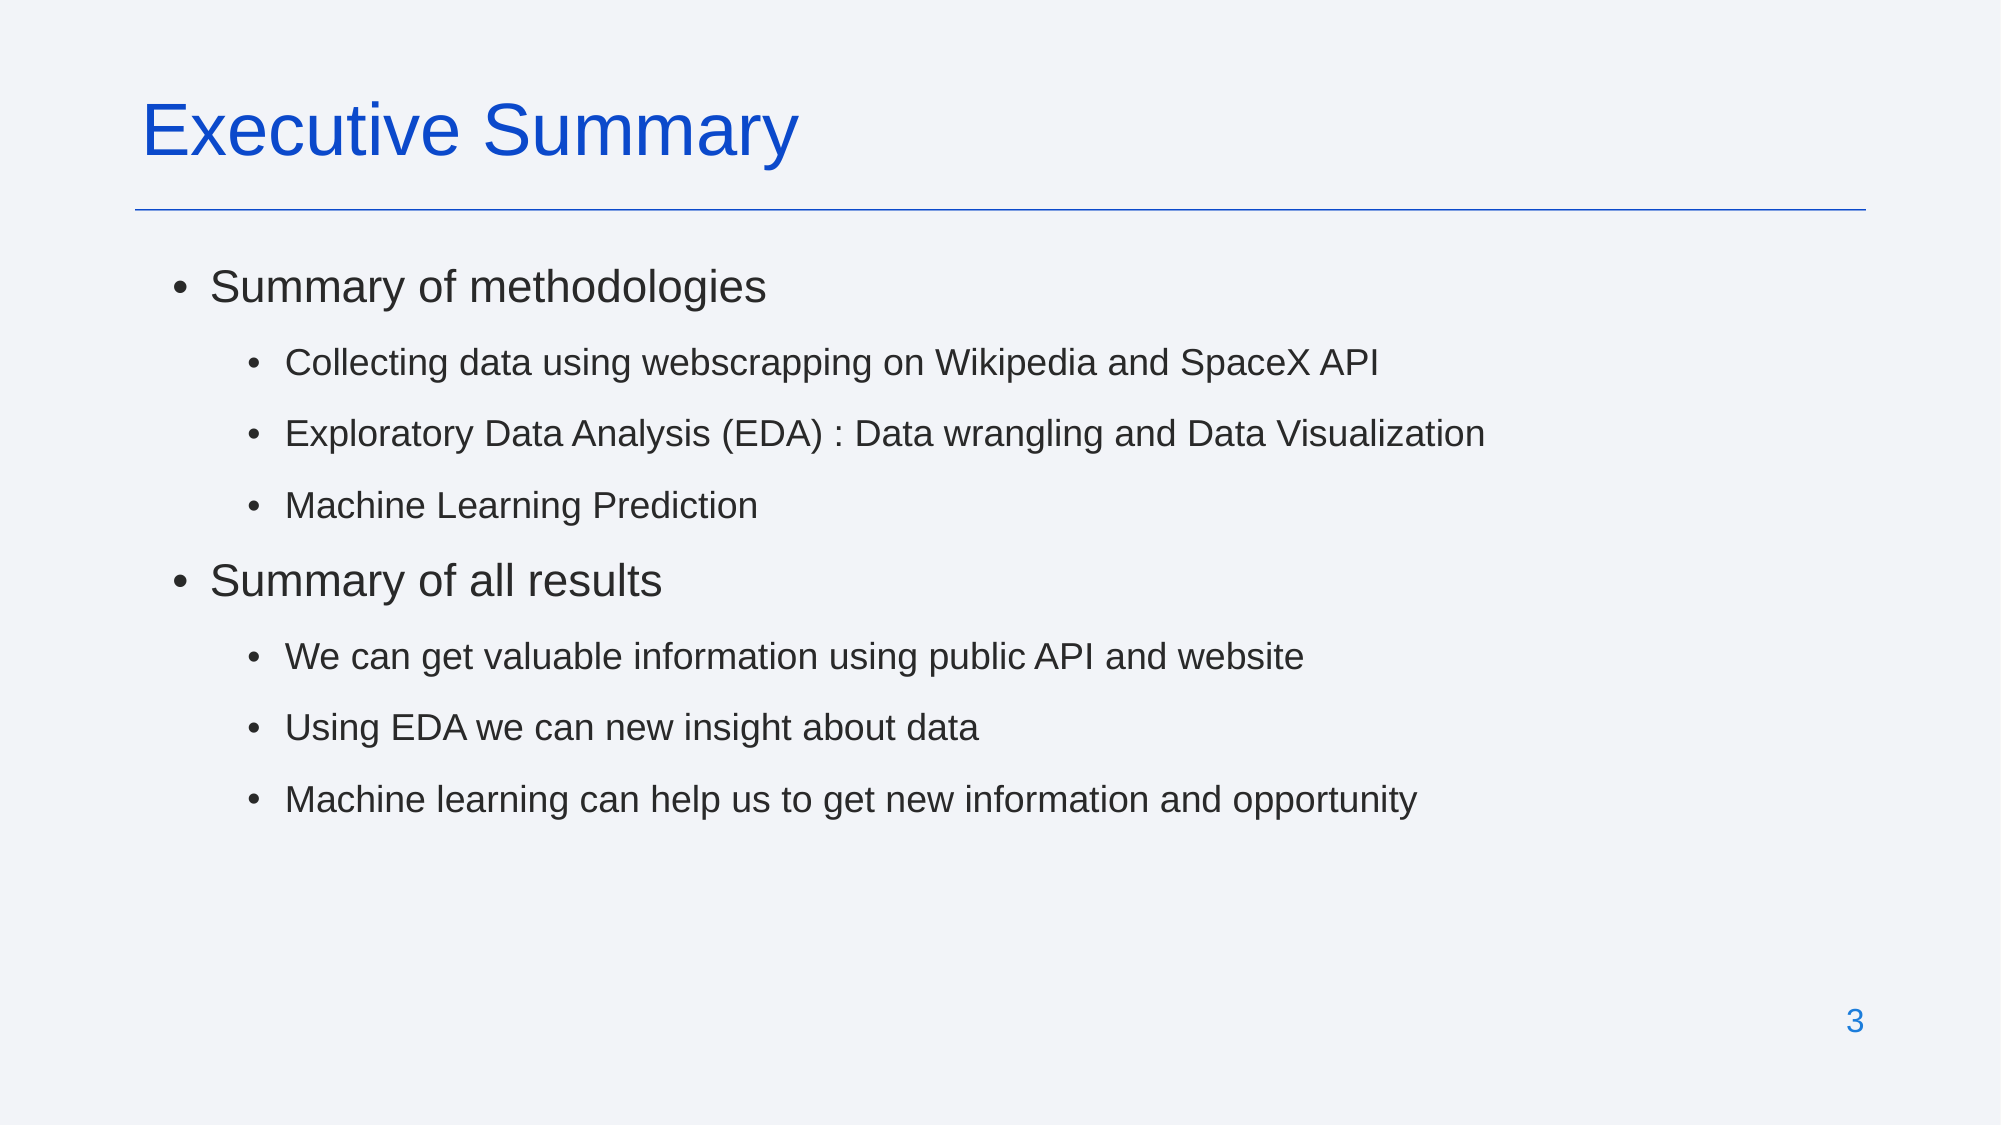

Executive Summary
Summary of methodologies
Collecting data using webscrapping on Wikipedia and SpaceX API
Exploratory Data Analysis (EDA) : Data wrangling and Data Visualization
Machine Learning Prediction
Summary of all results
We can get valuable information using public API and website
Using EDA we can new insight about data
Machine learning can help us to get new information and opportunity
3